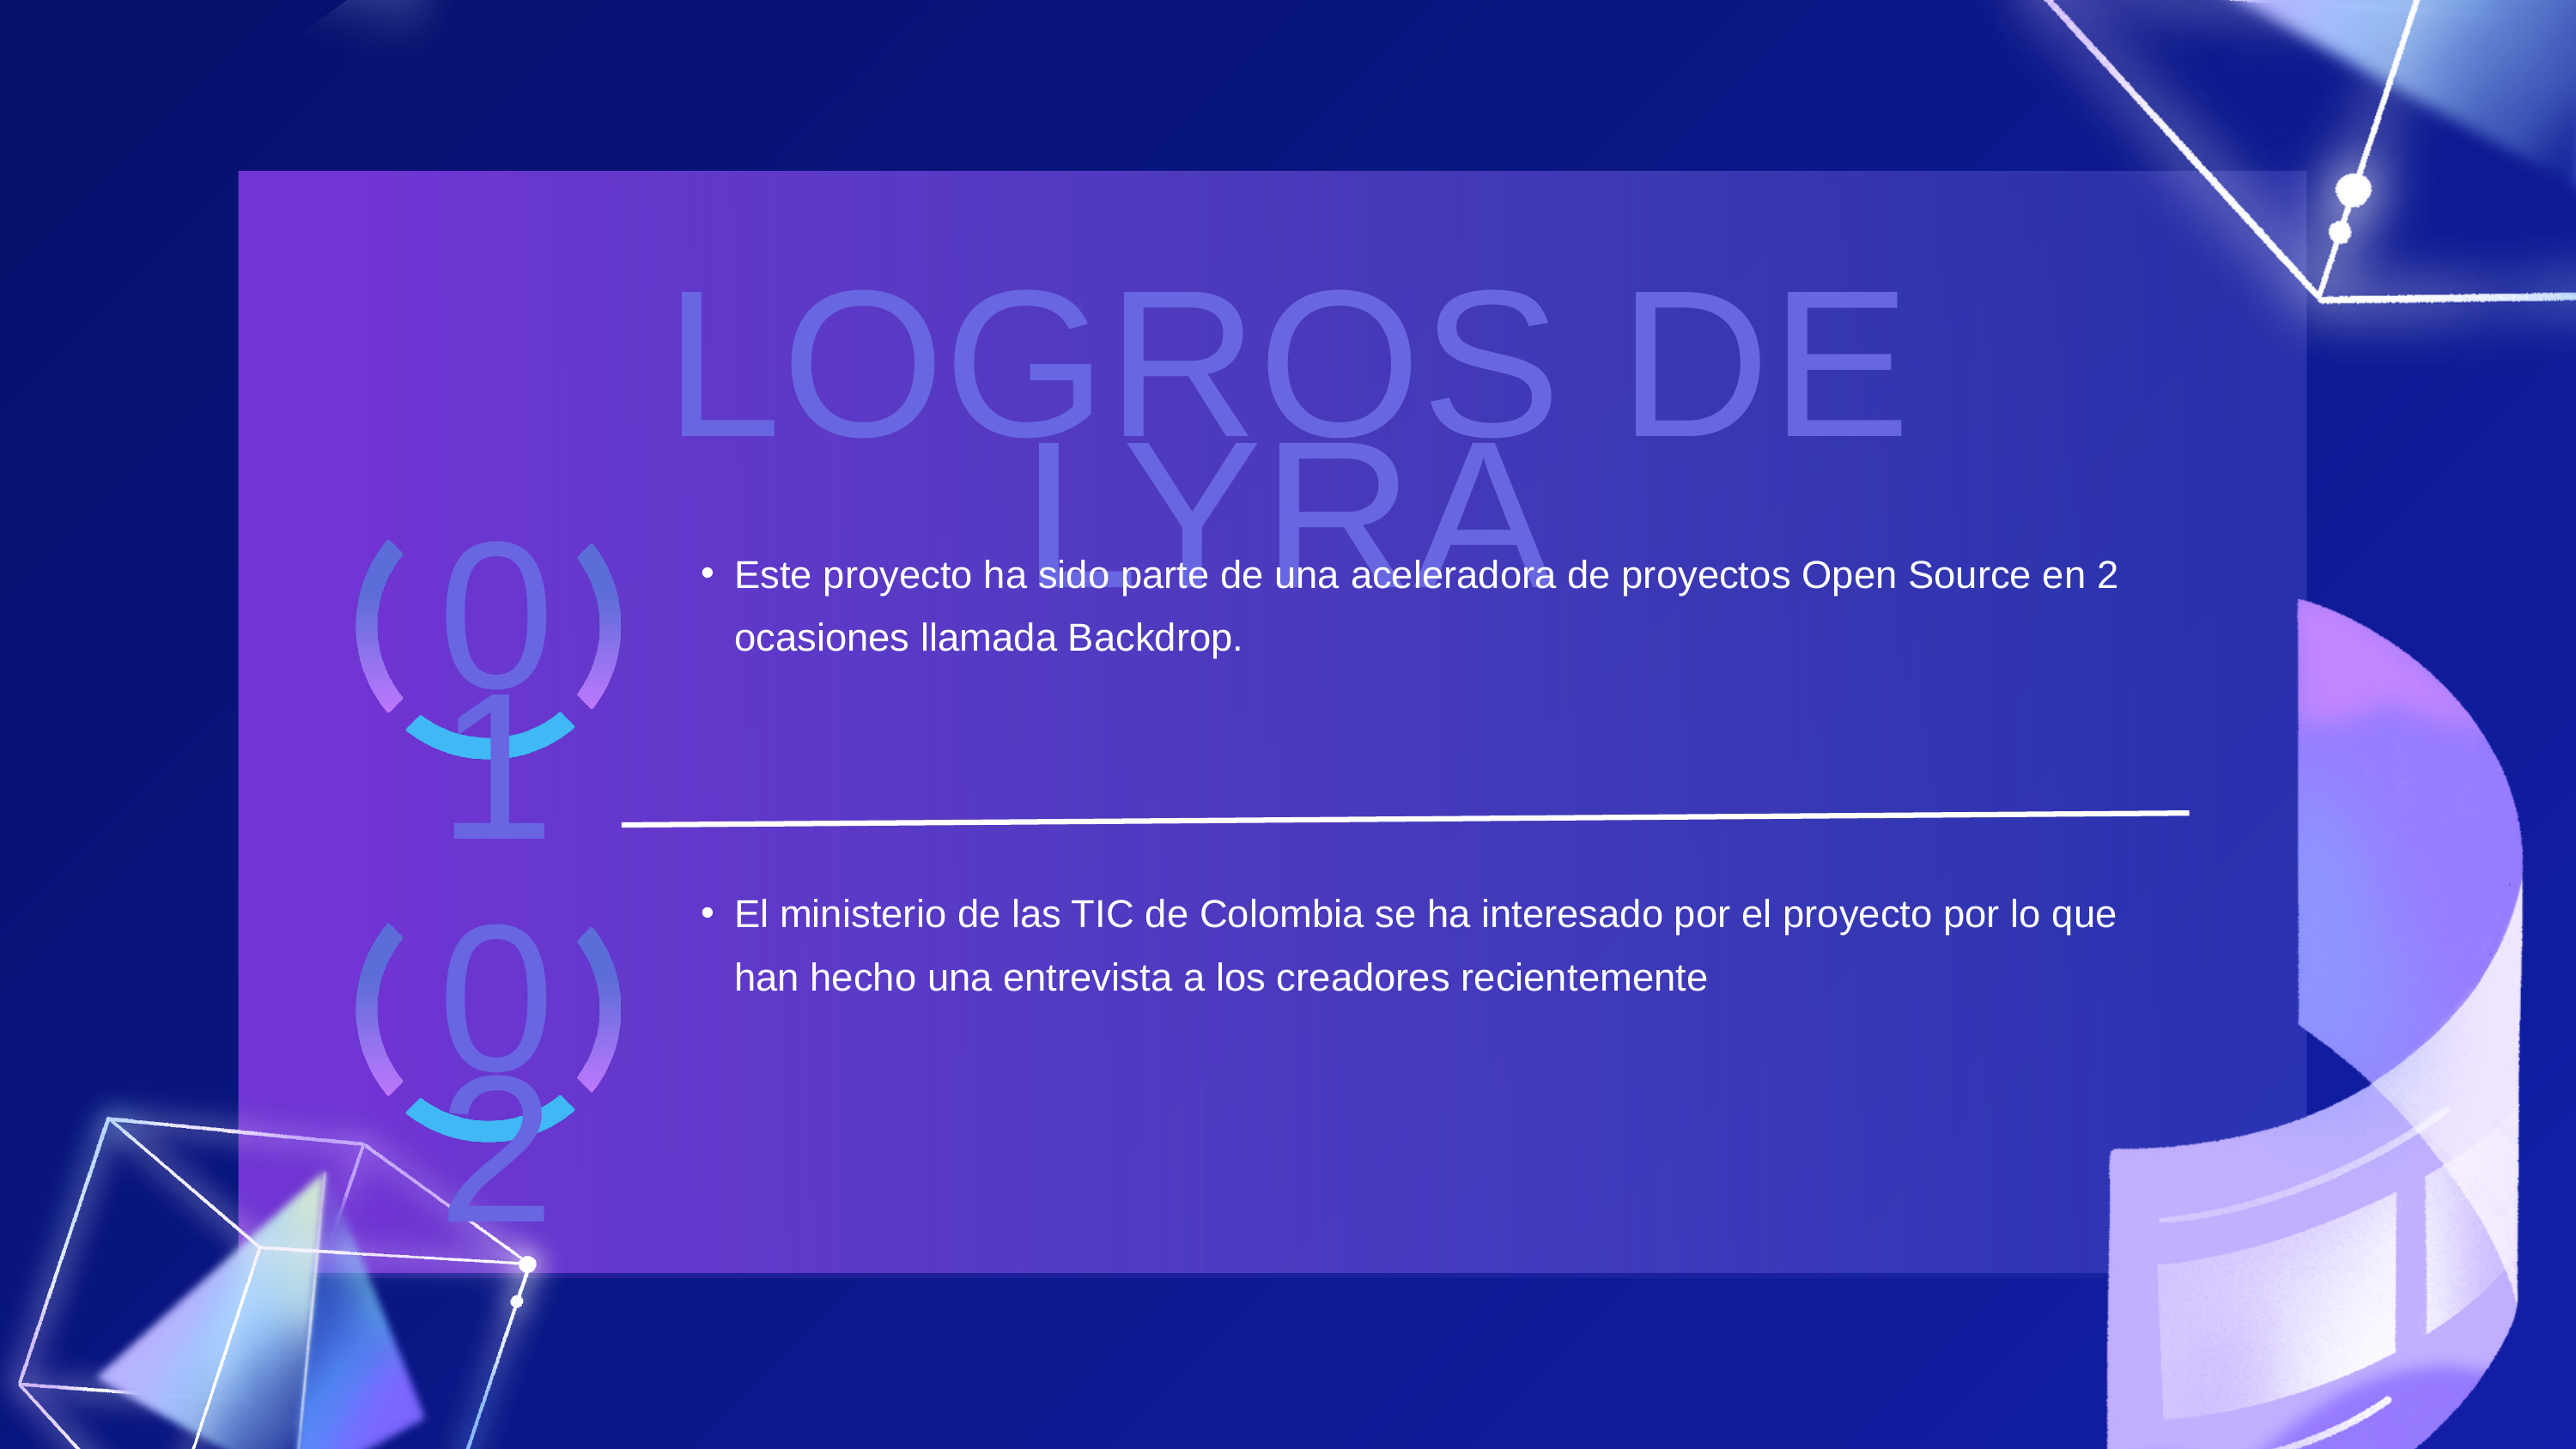

LOGROS DE LYRA
Este proyecto ha sido parte de una aceleradora de proyectos Open Source en 2 ocasiones llamada Backdrop.

01

El ministerio de las TIC de Colombia se ha interesado por el proyecto por lo que han hecho una entrevista a los creadores recientemente

02